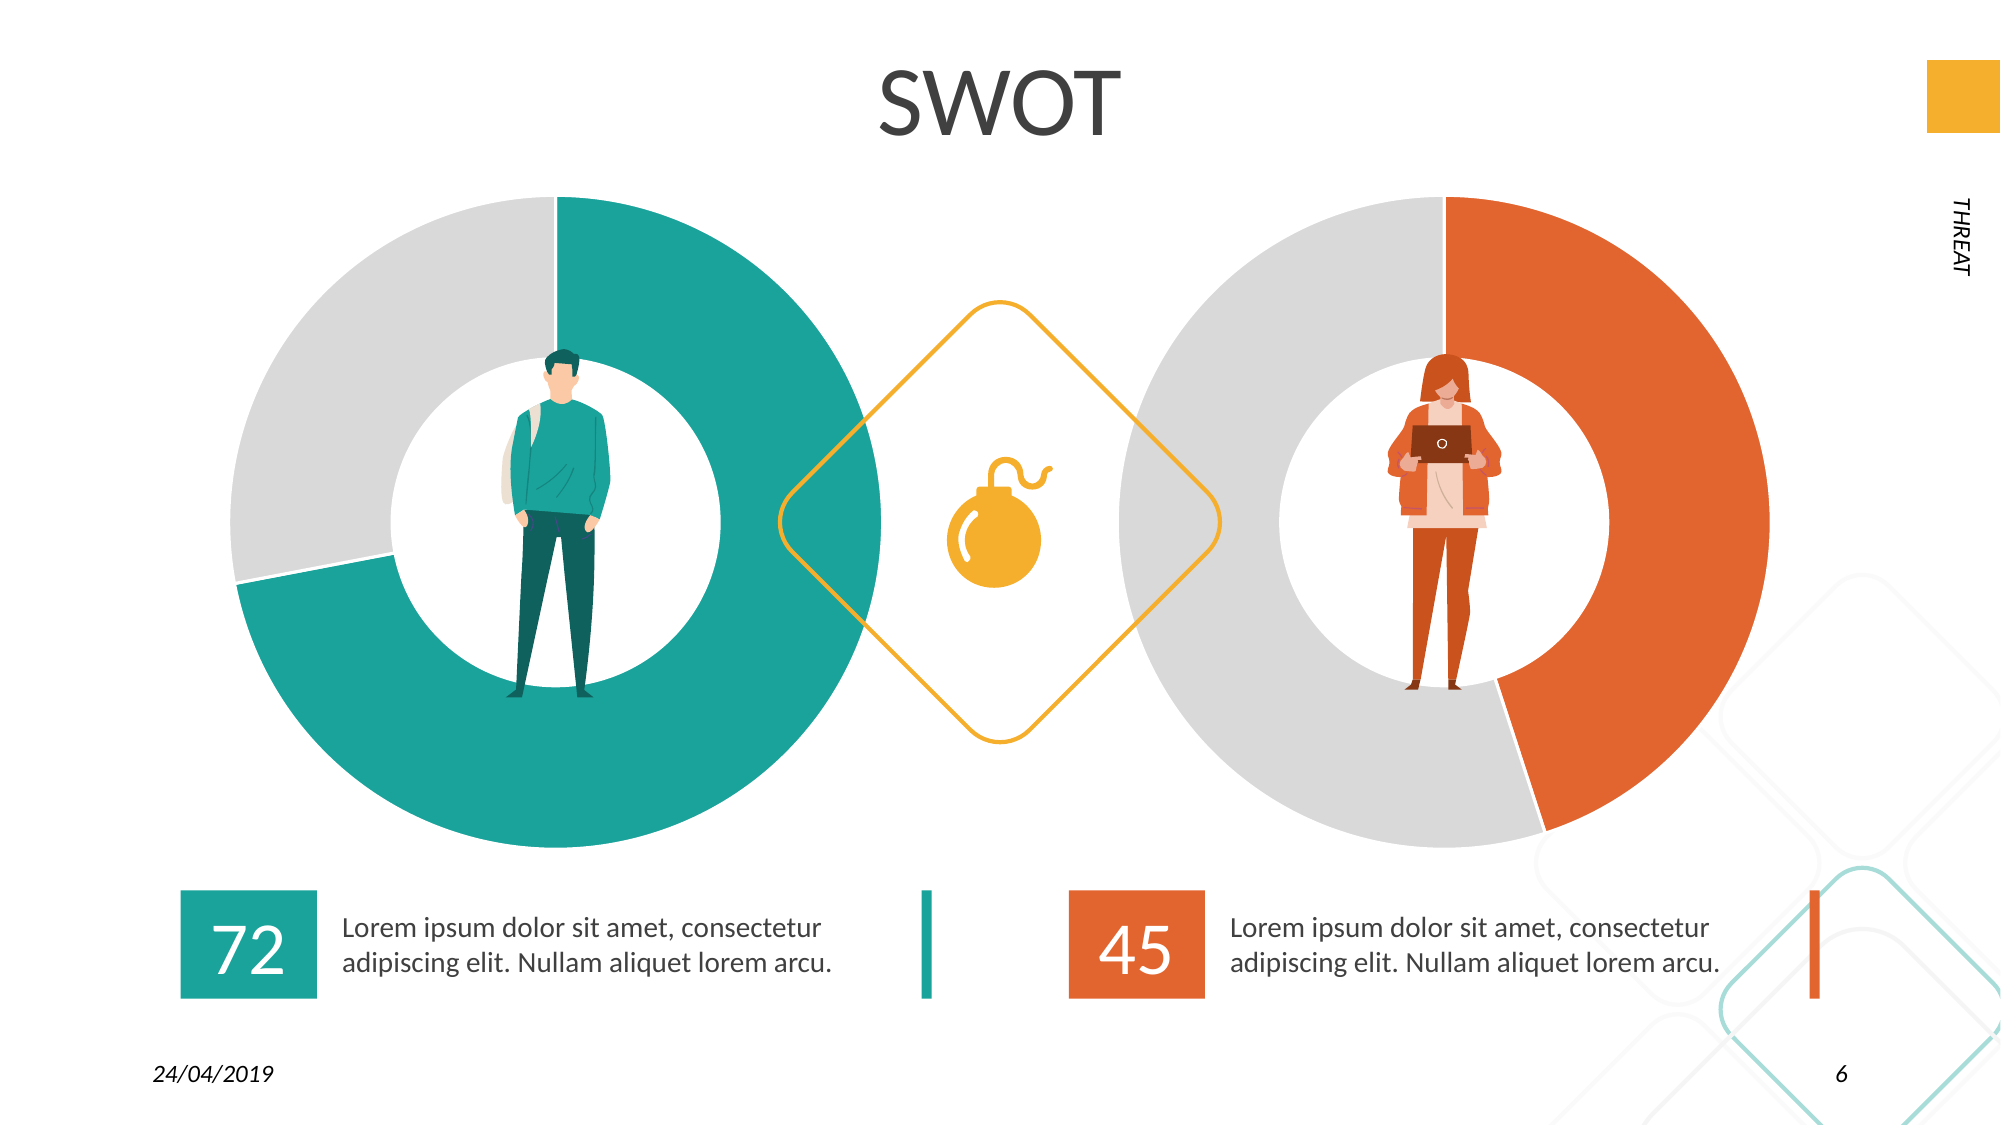

SWOT

### Chart

| Category | Sales |
|---|---|
| 1st Qtr | 72.0 |
| 2nd Qtr | 28.0 |

### Chart

| Category | Sales |
|---|---|
| 1st Qtr | 45.0 |
| 2nd Qtr | 55.0 |

THREAT

72

Lorem ipsum dolor sit amet, consectetur adipiscing elit. Nullam aliquet lorem arcu.
45

Lorem ipsum dolor sit amet, consectetur adipiscing elit. Nullam aliquet lorem arcu.
24/04/2019
6